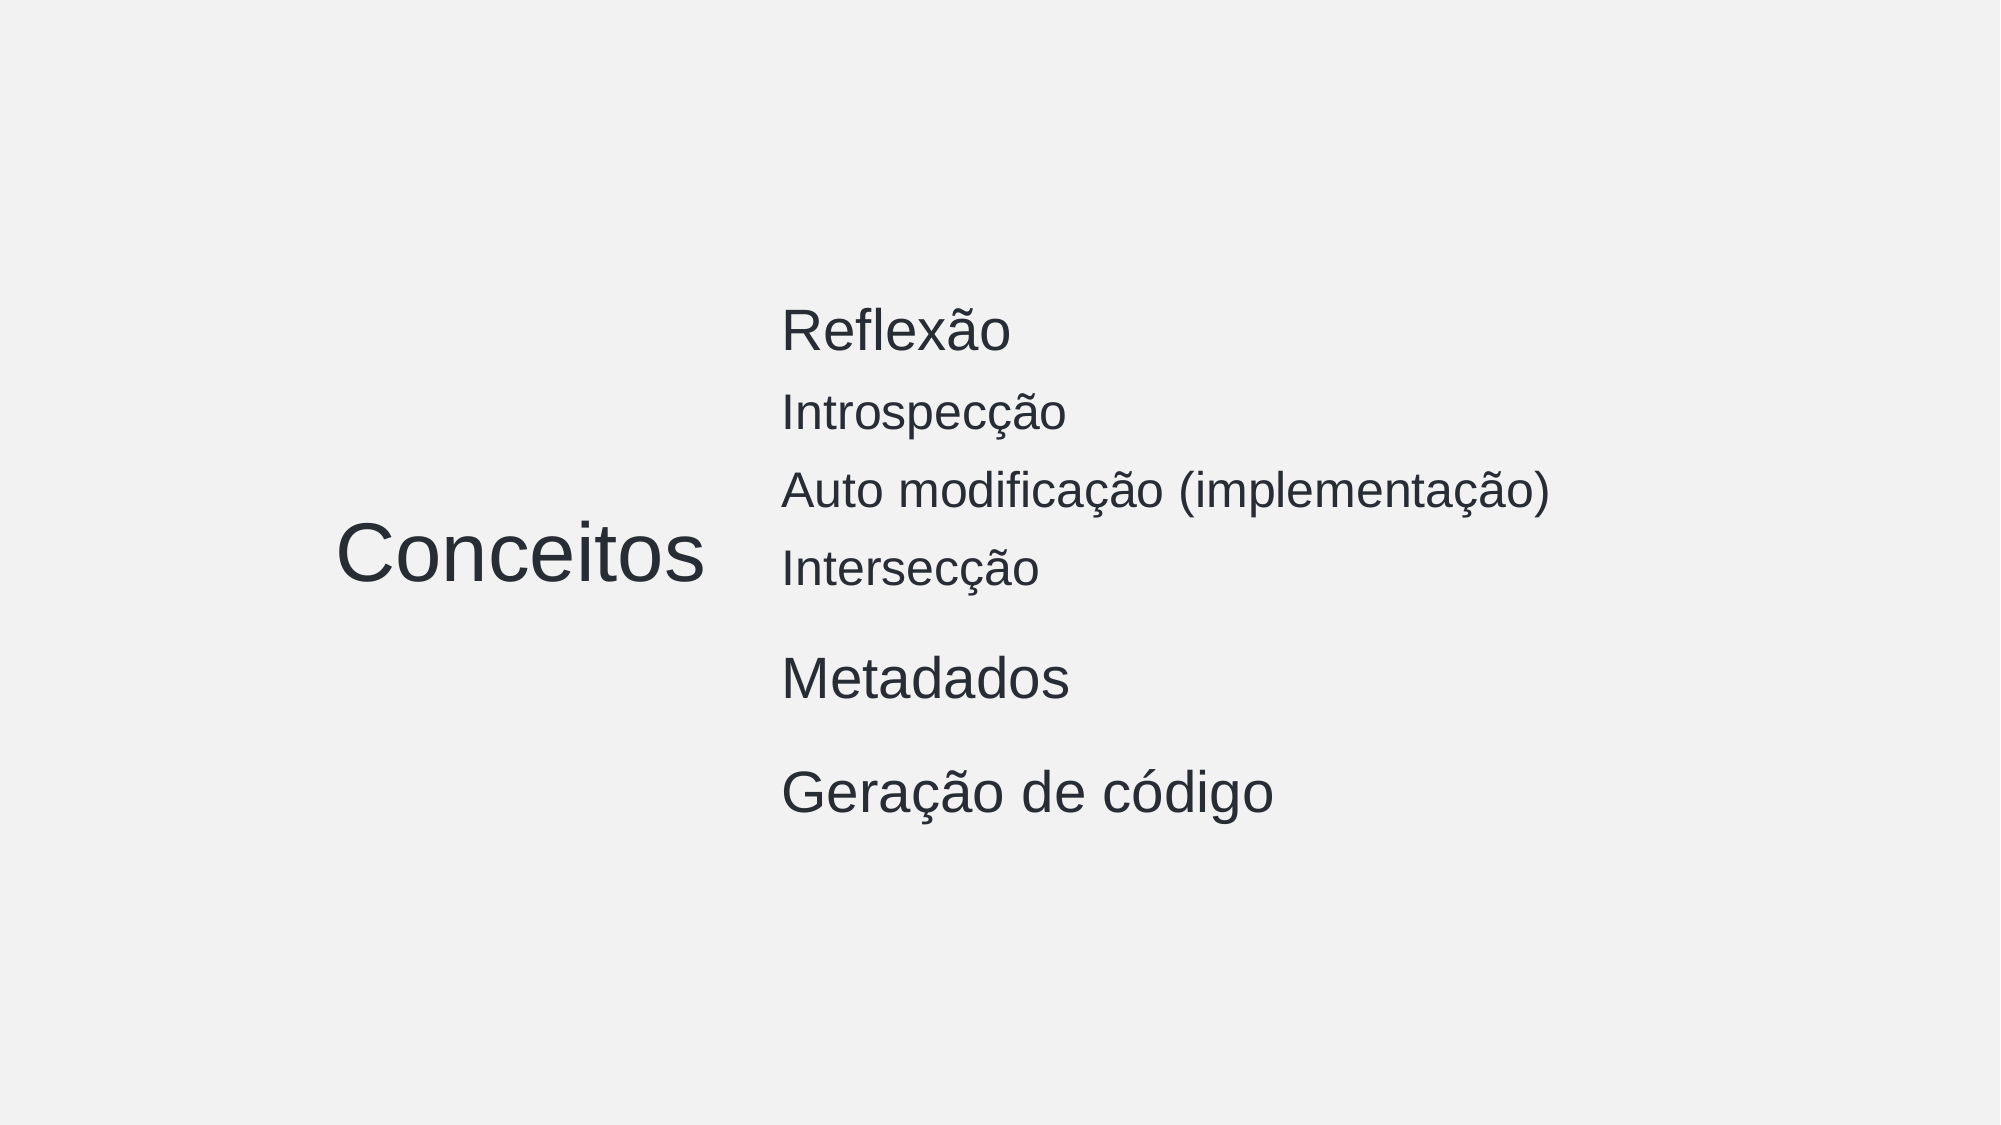

Reflexão
Introspecção
Auto modificação (implementação)
Intersecção
Metadados
Geração de código
# Conceitos